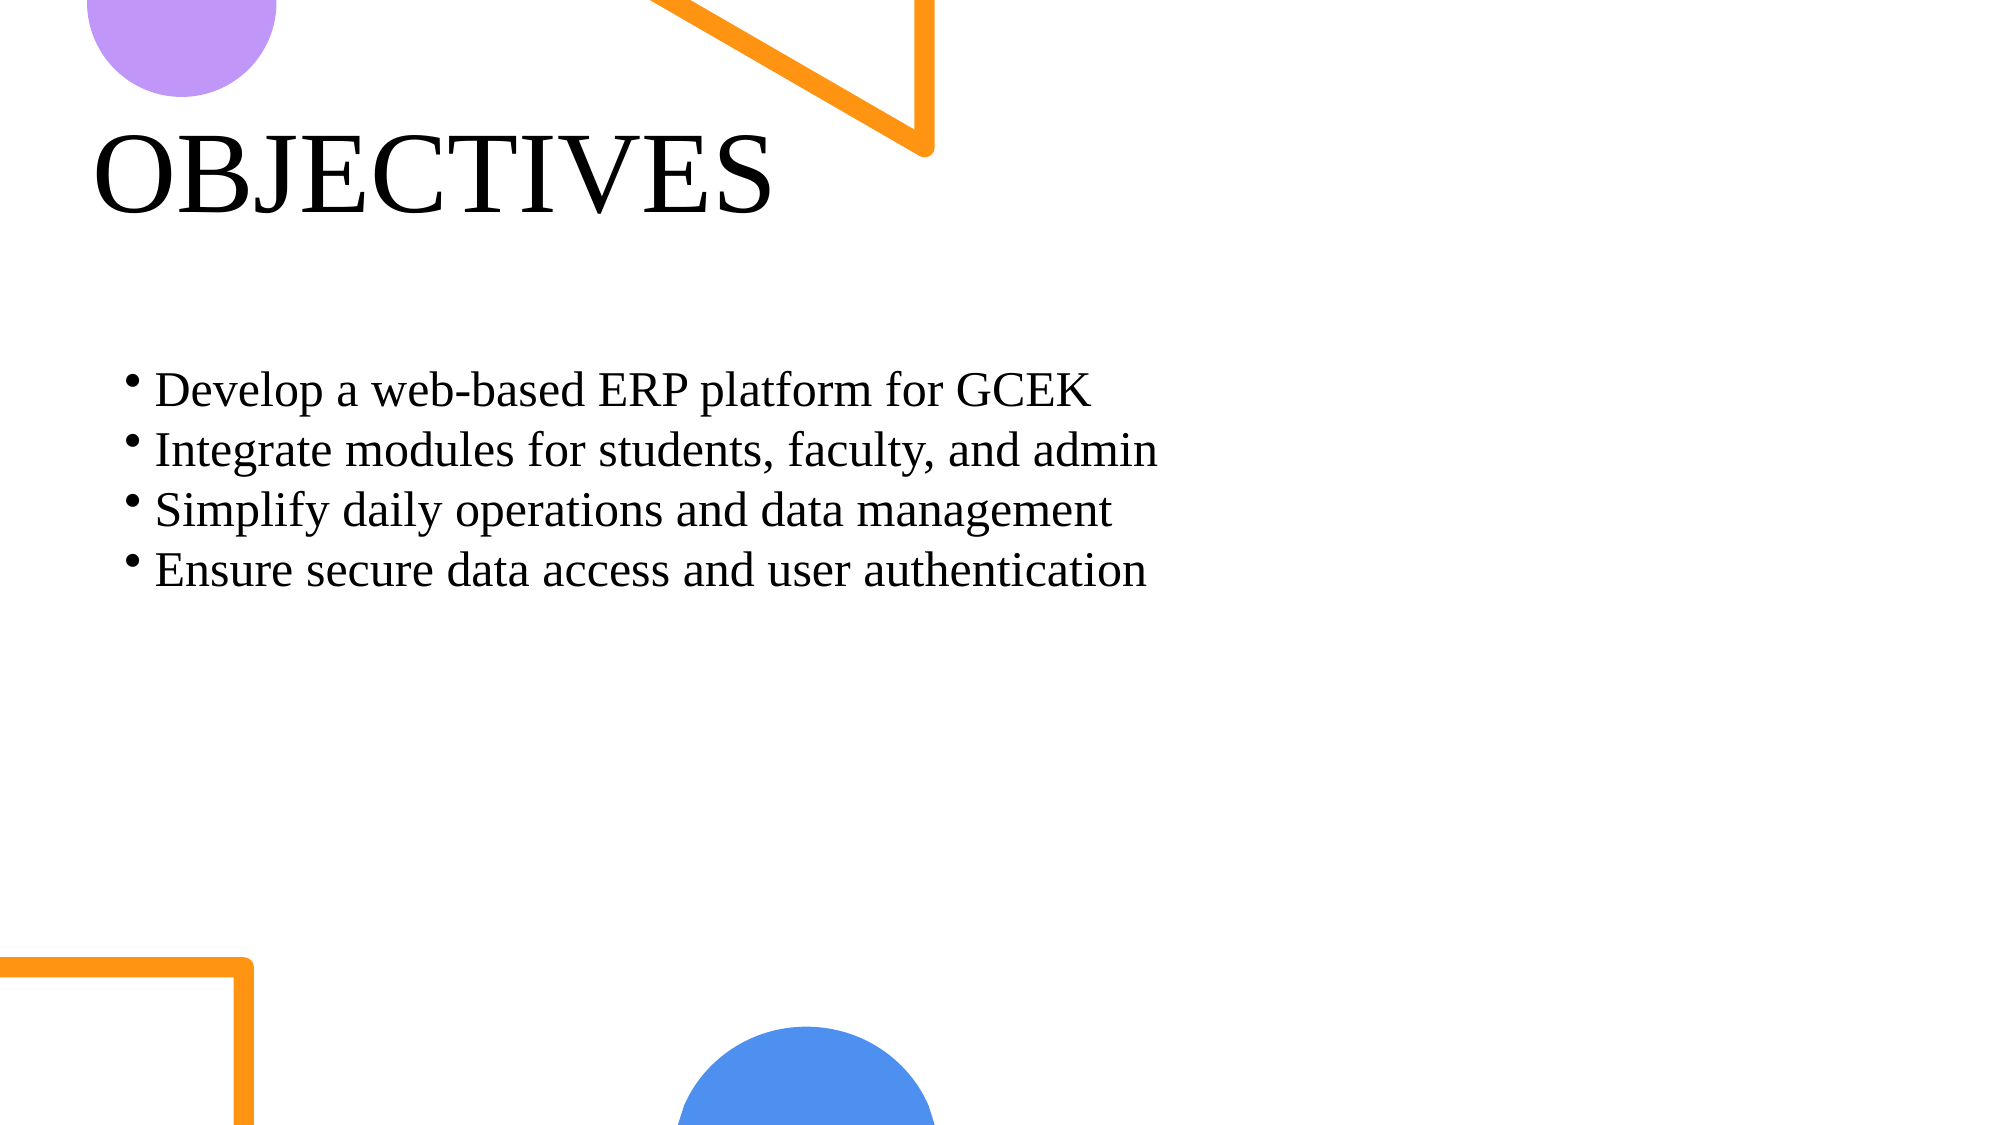

# OBJECTIVES
 Develop a web-based ERP platform for GCEK
 Integrate modules for students, faculty, and admin
 Simplify daily operations and data management
 Ensure secure data access and user authentication